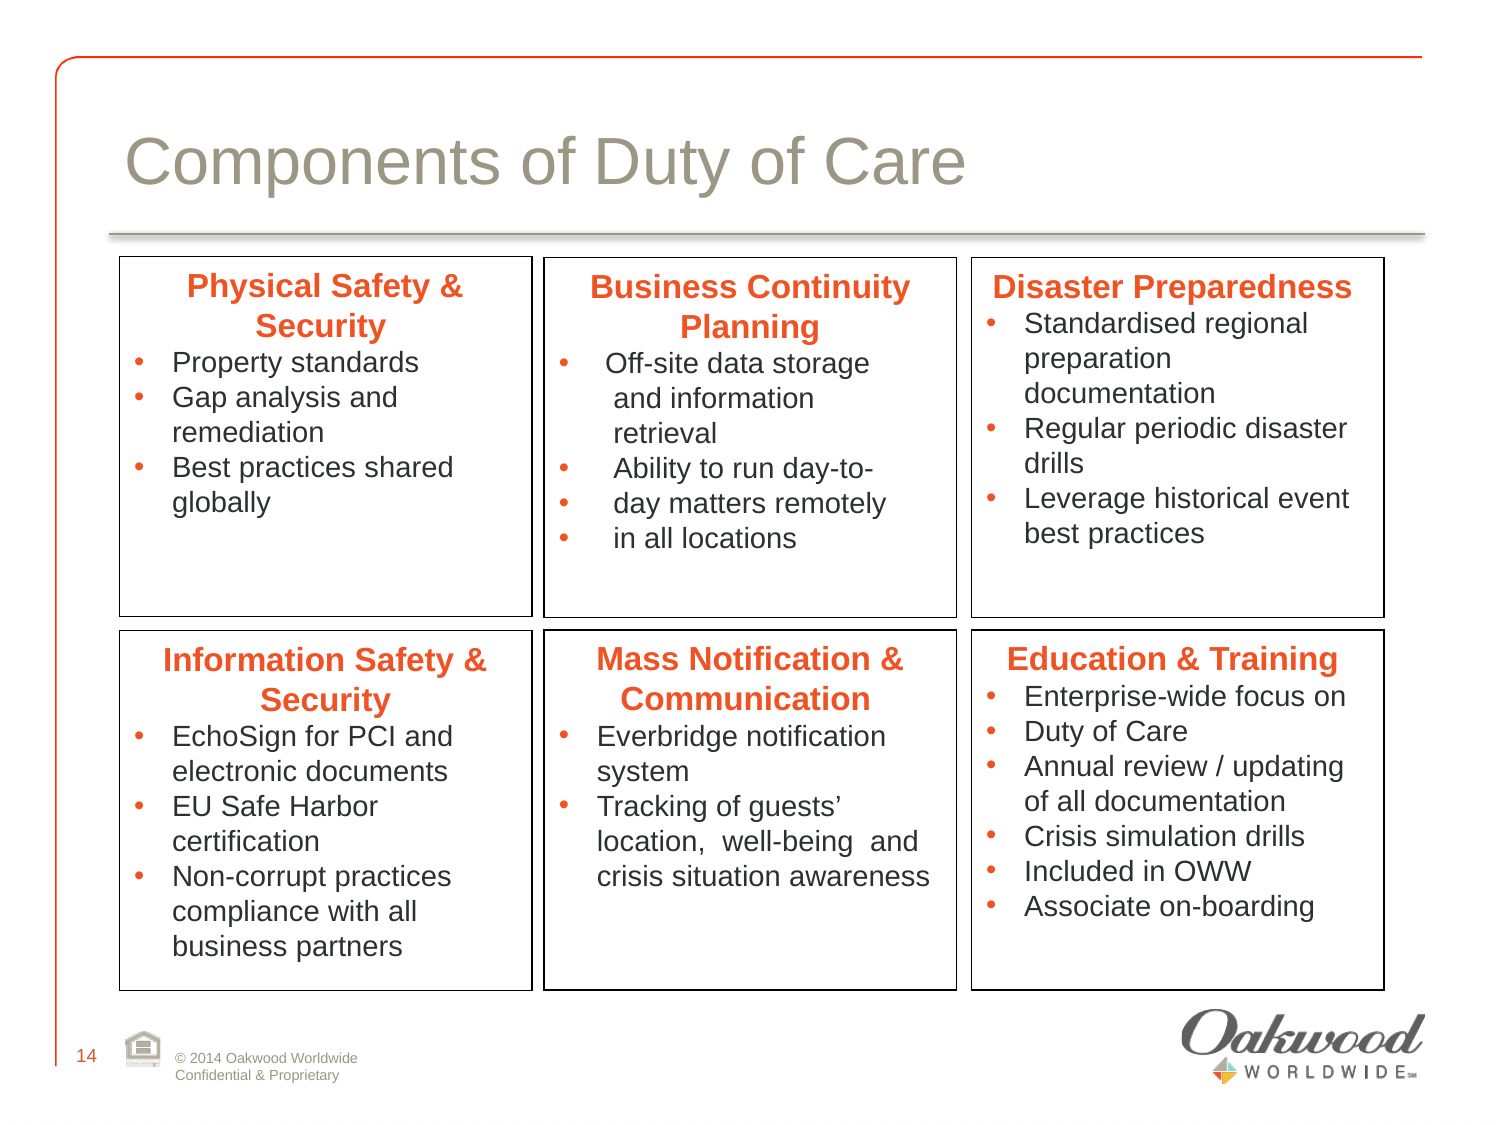

# Components of Duty of Care
Physical Safety & Security
Property standards
Gap analysis and  remediation
Best practices shared globally

Disaster Preparedness
Standardised regional preparation documentation
Regular periodic disaster drills
Leverage historical event  best practices

Business Continuity Planning
 Off-site data storage
	  and information
	  retrieval
  Ability to run day-to-
  day matters remotely
  in all locations
Mass Notification & Communication
Everbridge notification  system
Tracking of guests’  location,  well-being  and crisis situation awareness

Education & Training
Enterprise-wide focus on
Duty of Care
Annual review / updating of all documentation
Crisis simulation drills
Included in OWW
Associate on-boarding

Information Safety & Security
EchoSign for PCI and electronic documents
EU Safe Harbor certification
Non-corrupt practices compliance with all business partners
14
© 2014 Oakwood Worldwide
Confidential & Proprietary